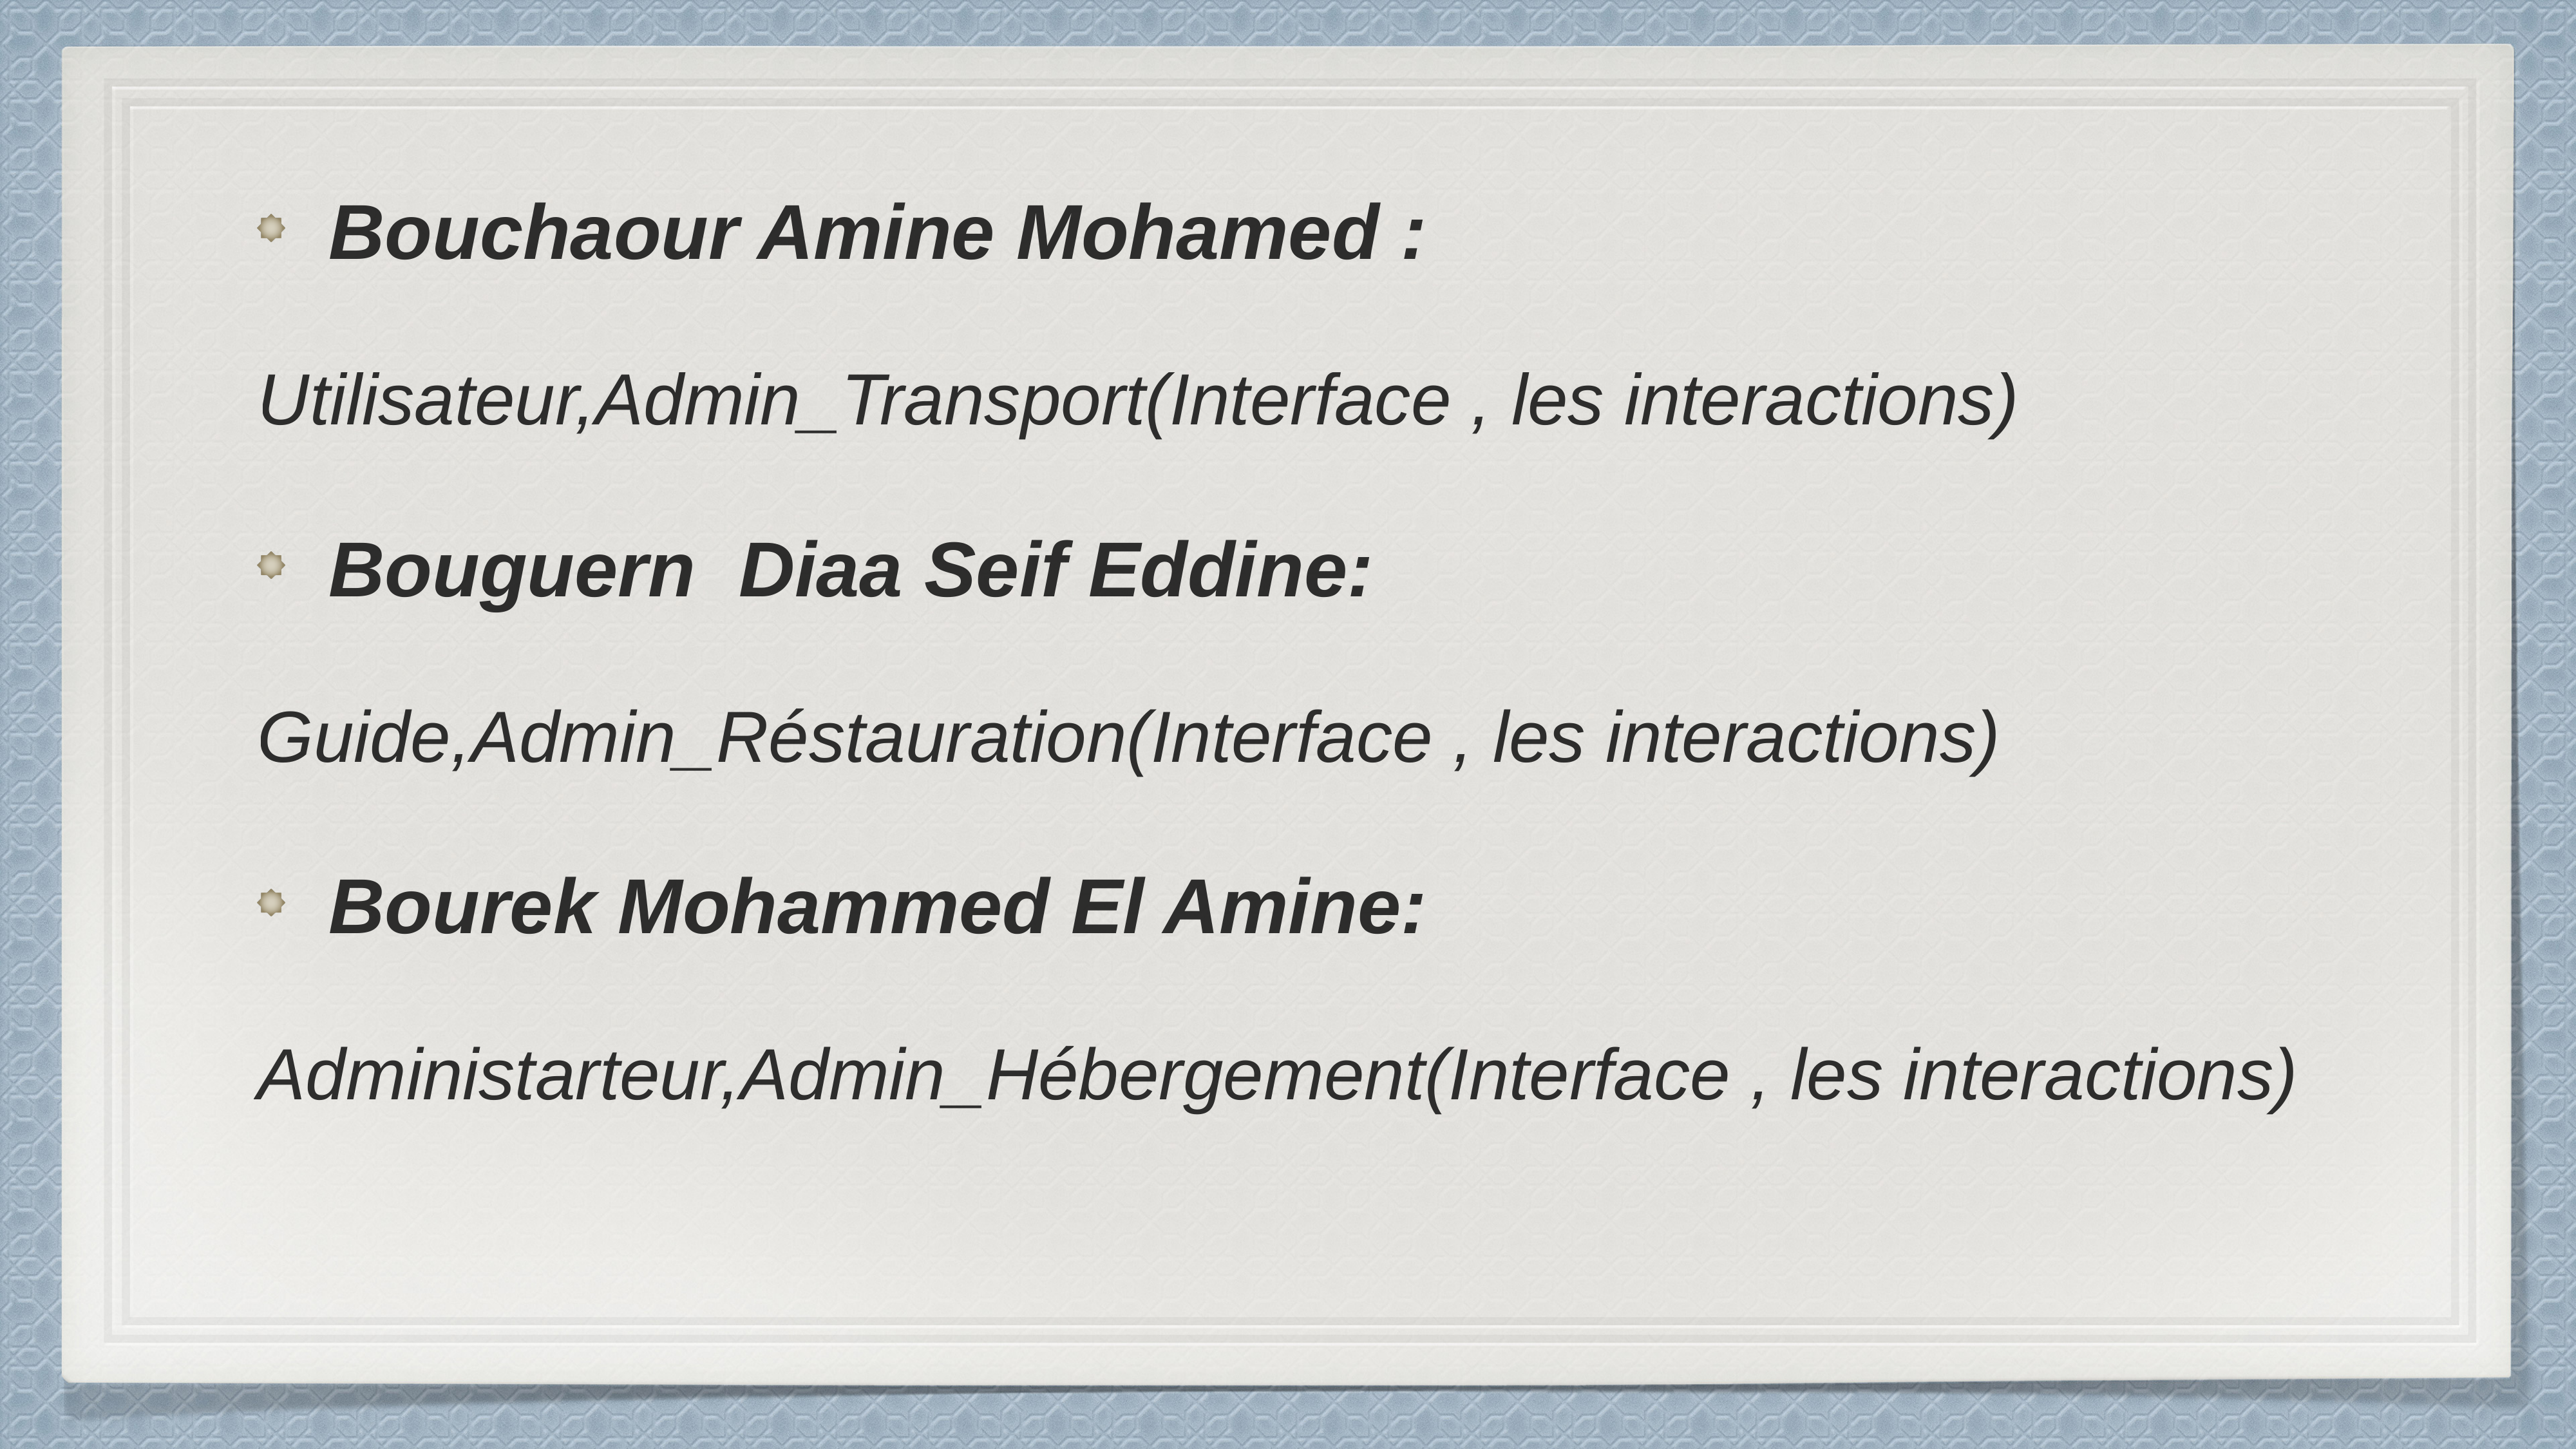

Bouchaour Amine Mohamed :
Utilisateur,Admin_Transport(Interface , les interactions)
Bouguern  Diaa Seif Eddine:
Guide,Admin_Réstauration(Interface , les interactions)
Bourek Mohammed El Amine:
Administarteur,Admin_Hébergement(Interface , les interactions)